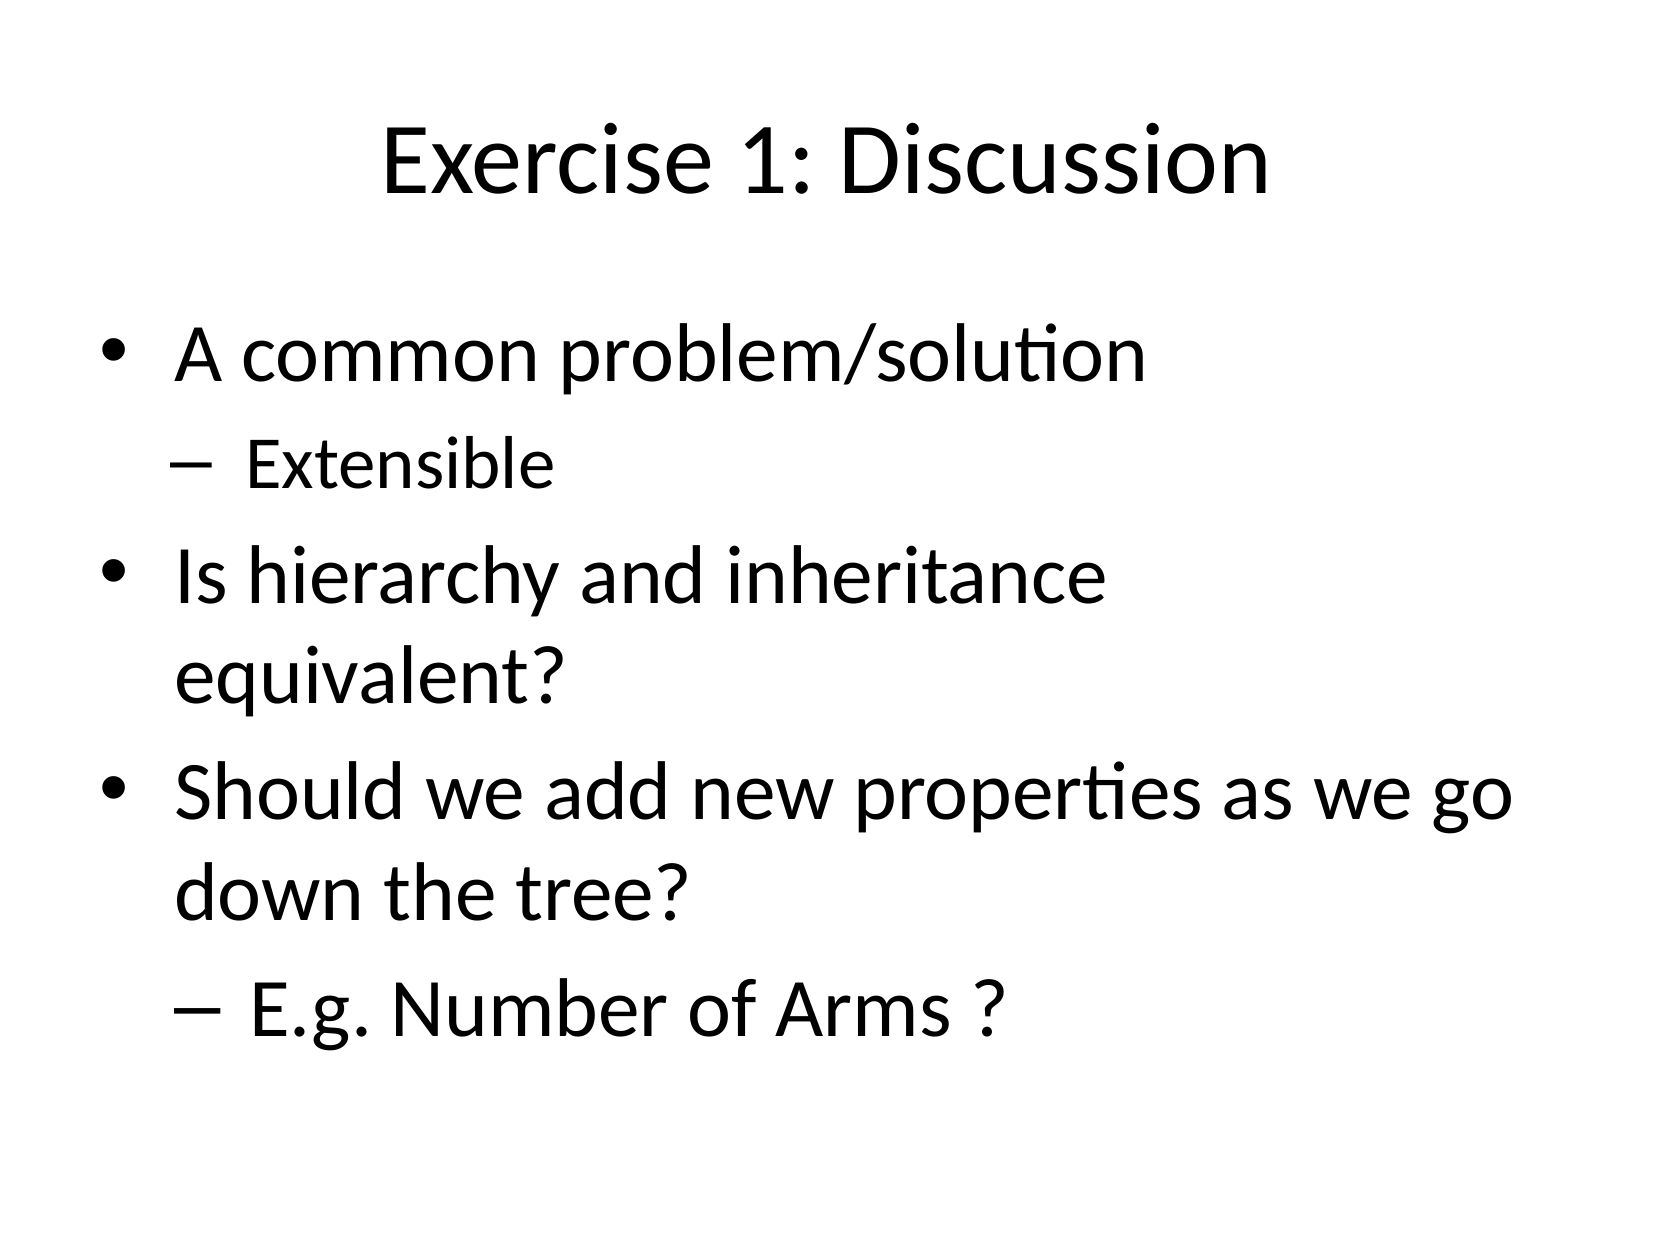

# Exercise 1: Discussion
A common problem/solution
Extensible
Is hierarchy and inheritance equivalent?
Should we add new properties as we go down the tree?
E.g. Number of Arms ?